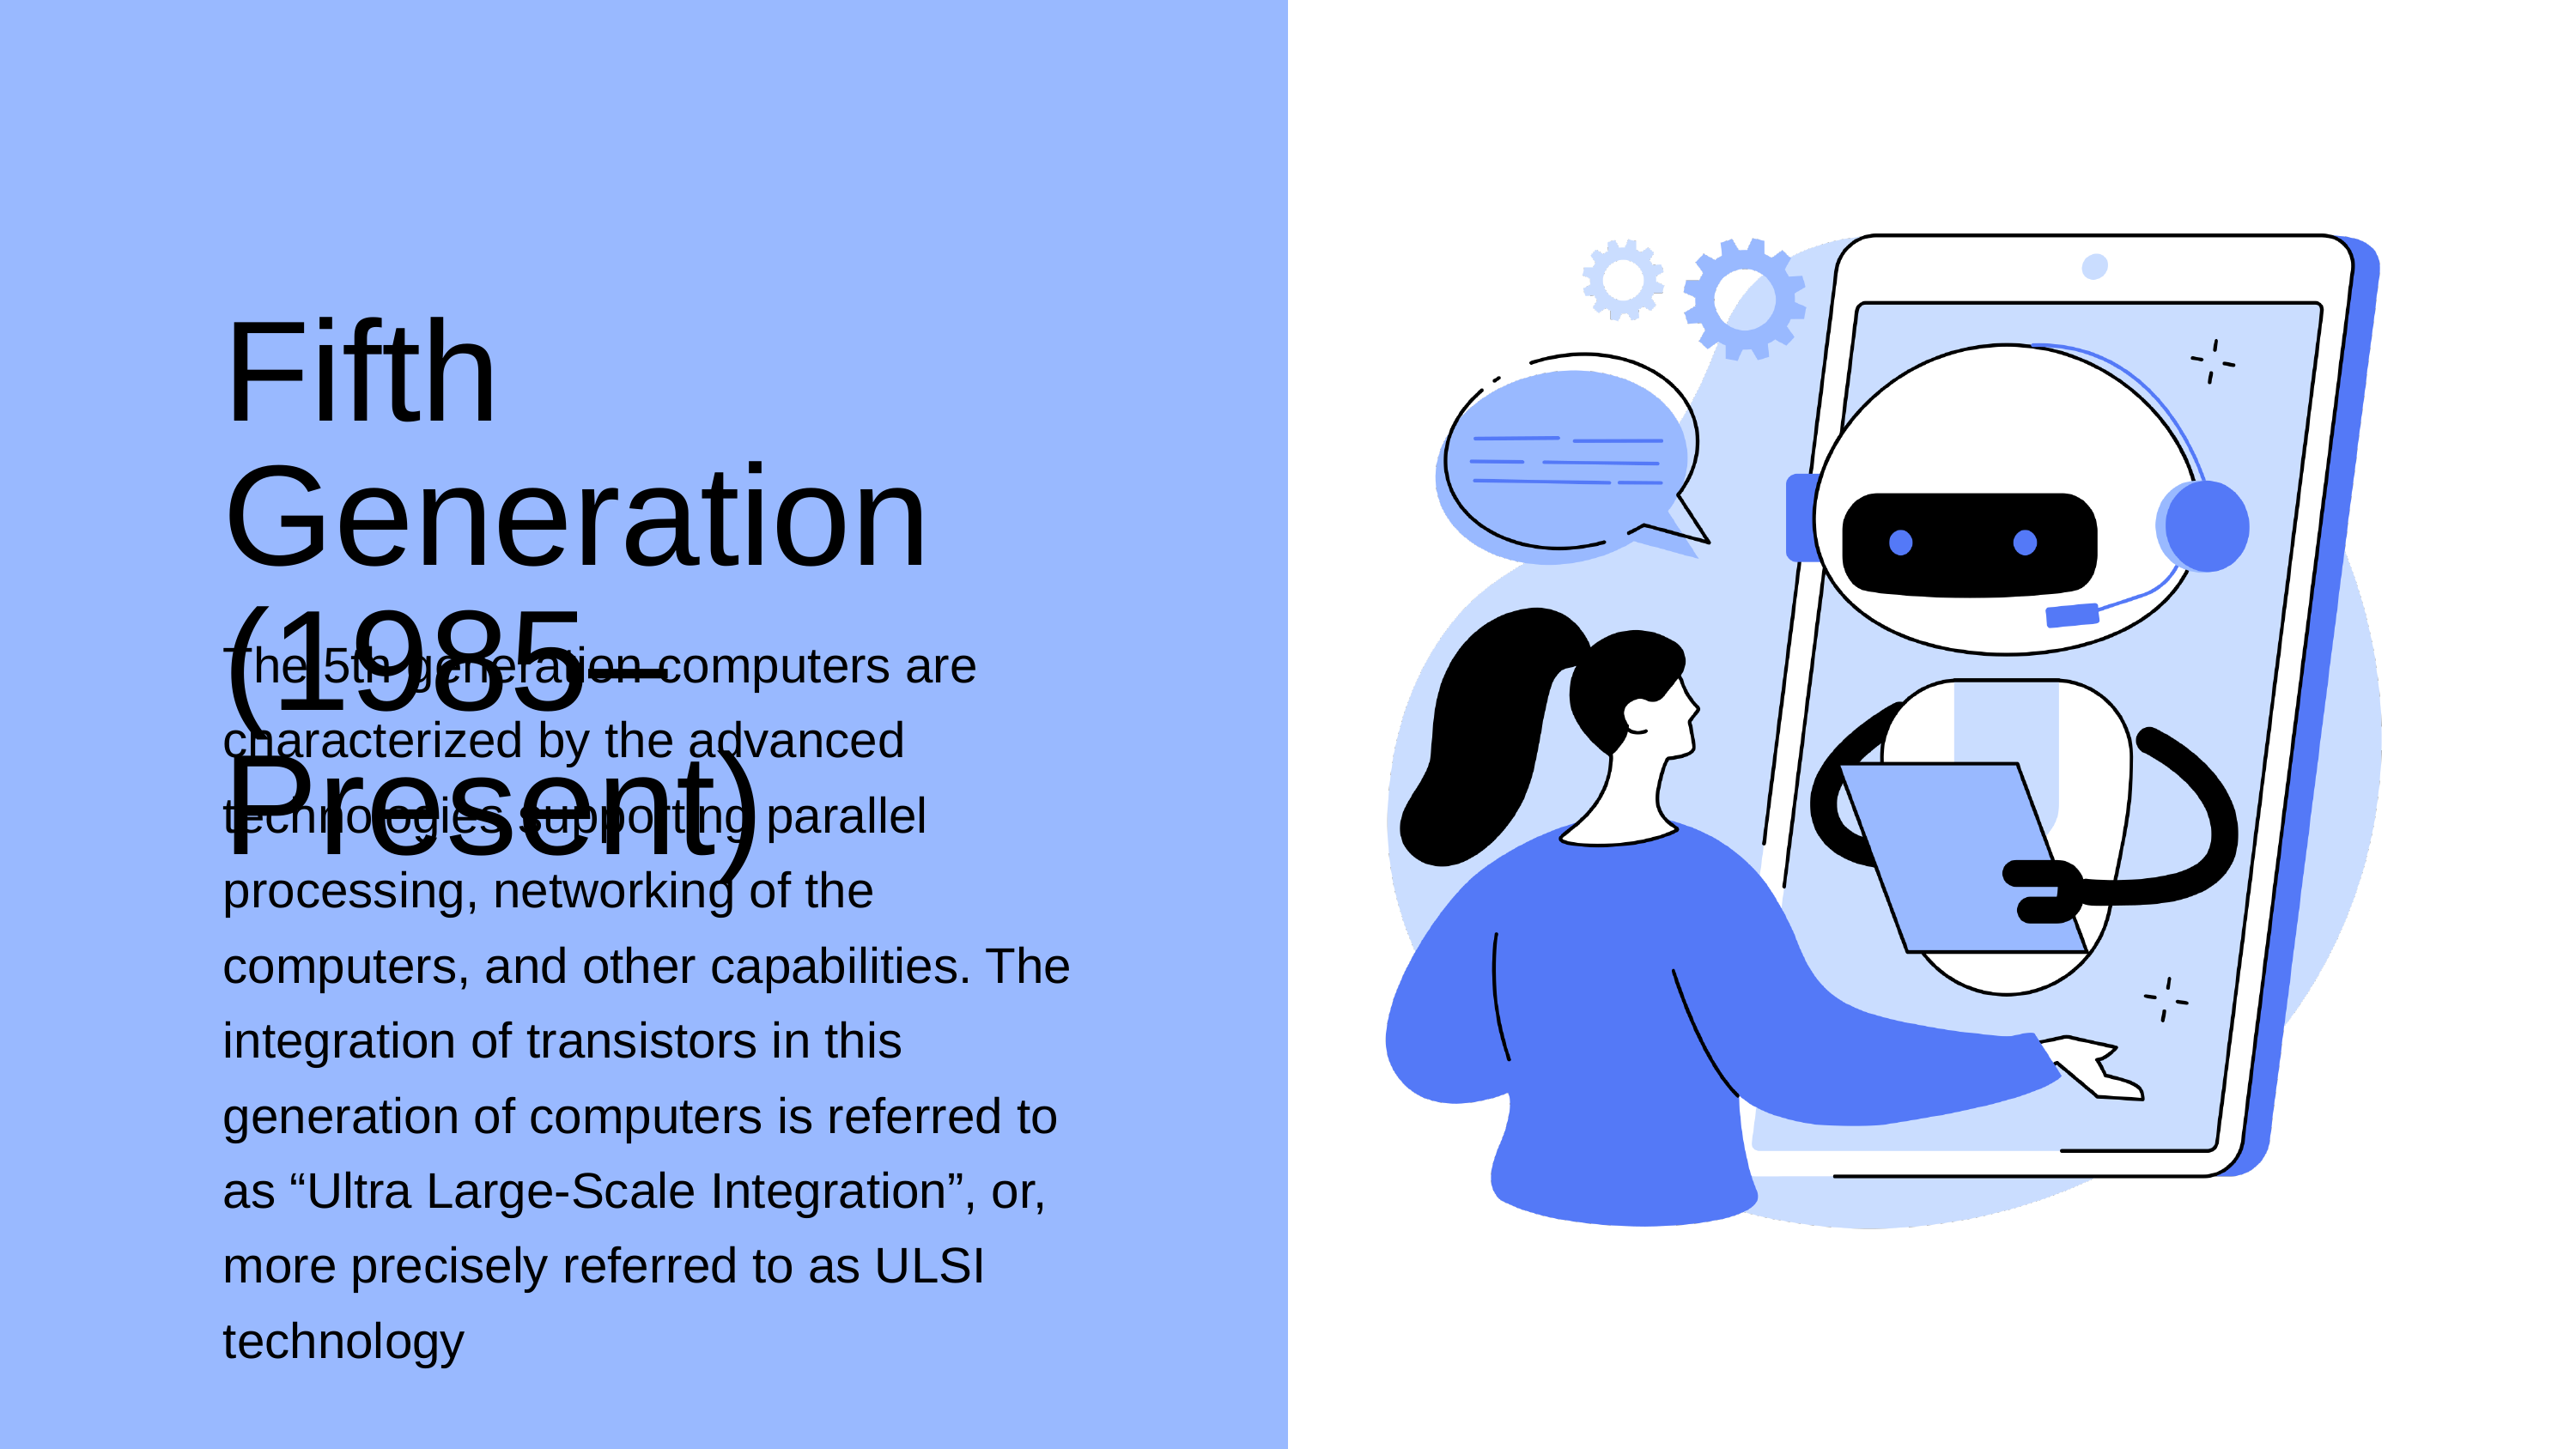

Fifth Generation (1985–Present)
The 5th generation computers are characterized by the advanced technologies supporting parallel processing, networking of the computers, and other capabilities. The integration of transistors in this generation of computers is referred to as “Ultra Large-Scale Integration”, or, more precisely referred to as ULSI technology